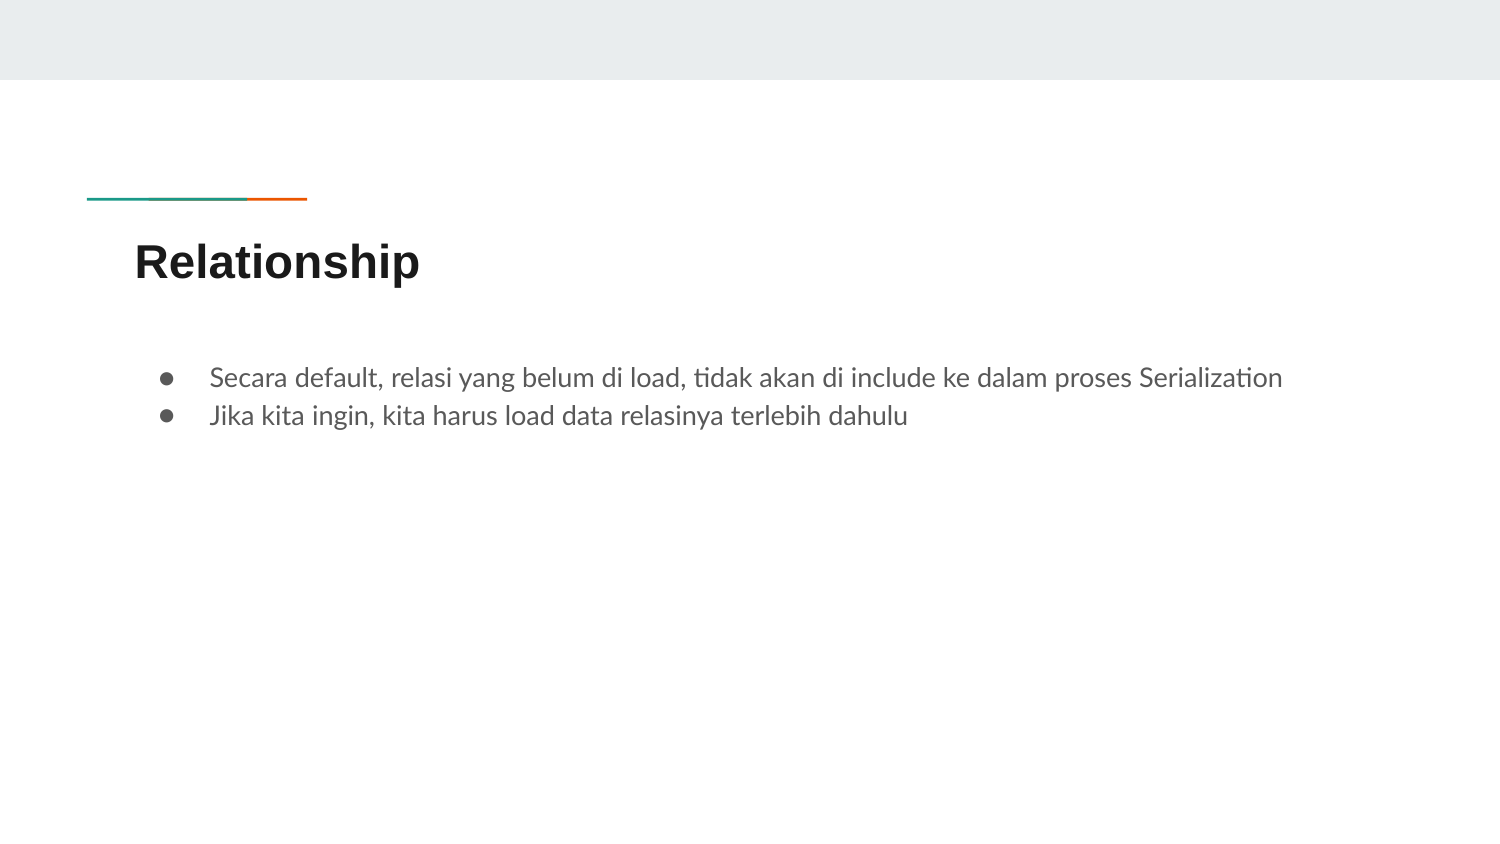

# Relationship
Secara default, relasi yang belum di load, tidak akan di include ke dalam proses Serialization
Jika kita ingin, kita harus load data relasinya terlebih dahulu